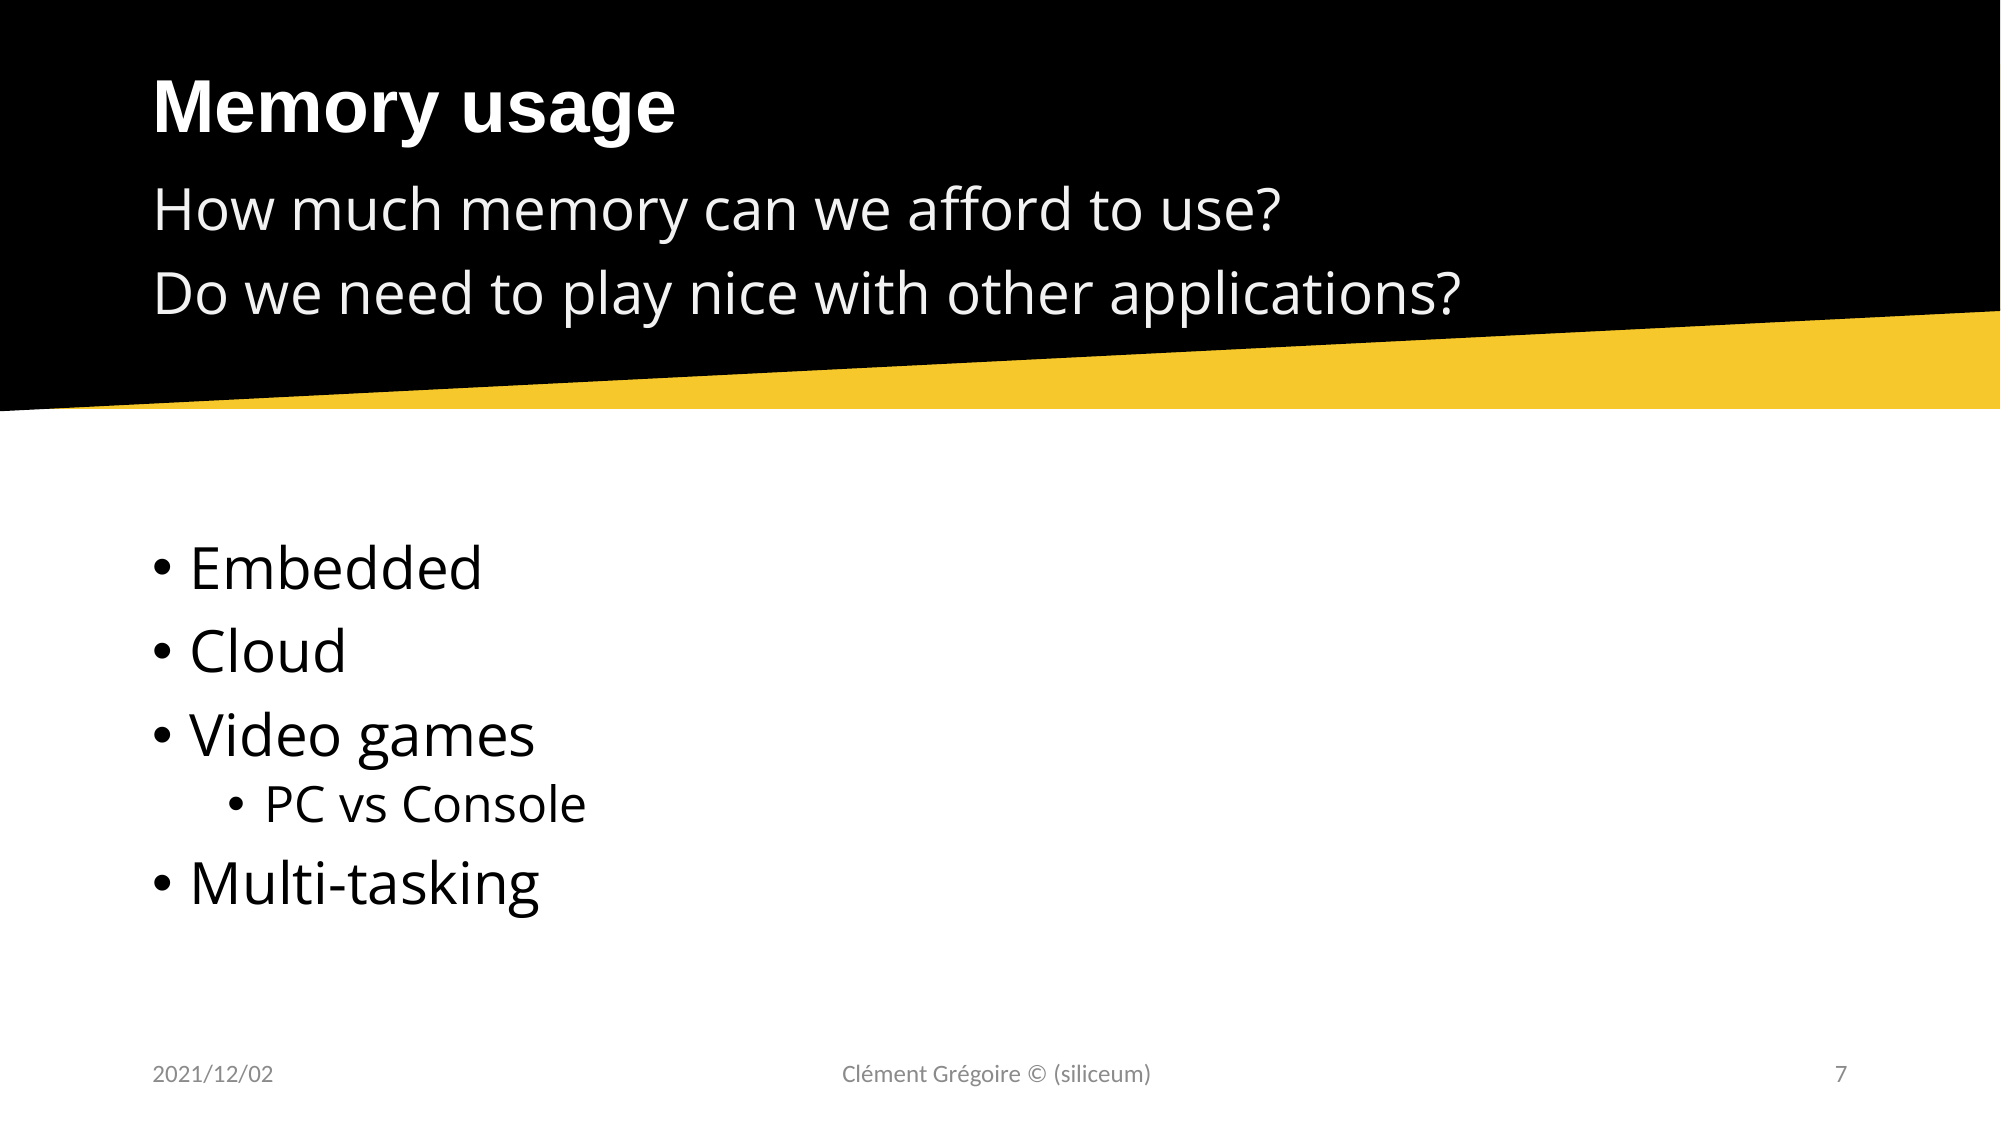

# Memory usage
How much memory can we afford to use?
Do we need to play nice with other applications?
Embedded
Cloud
Video games
PC vs Console
Multi-tasking

2021/12/02
Clément Grégoire © (siliceum)
7